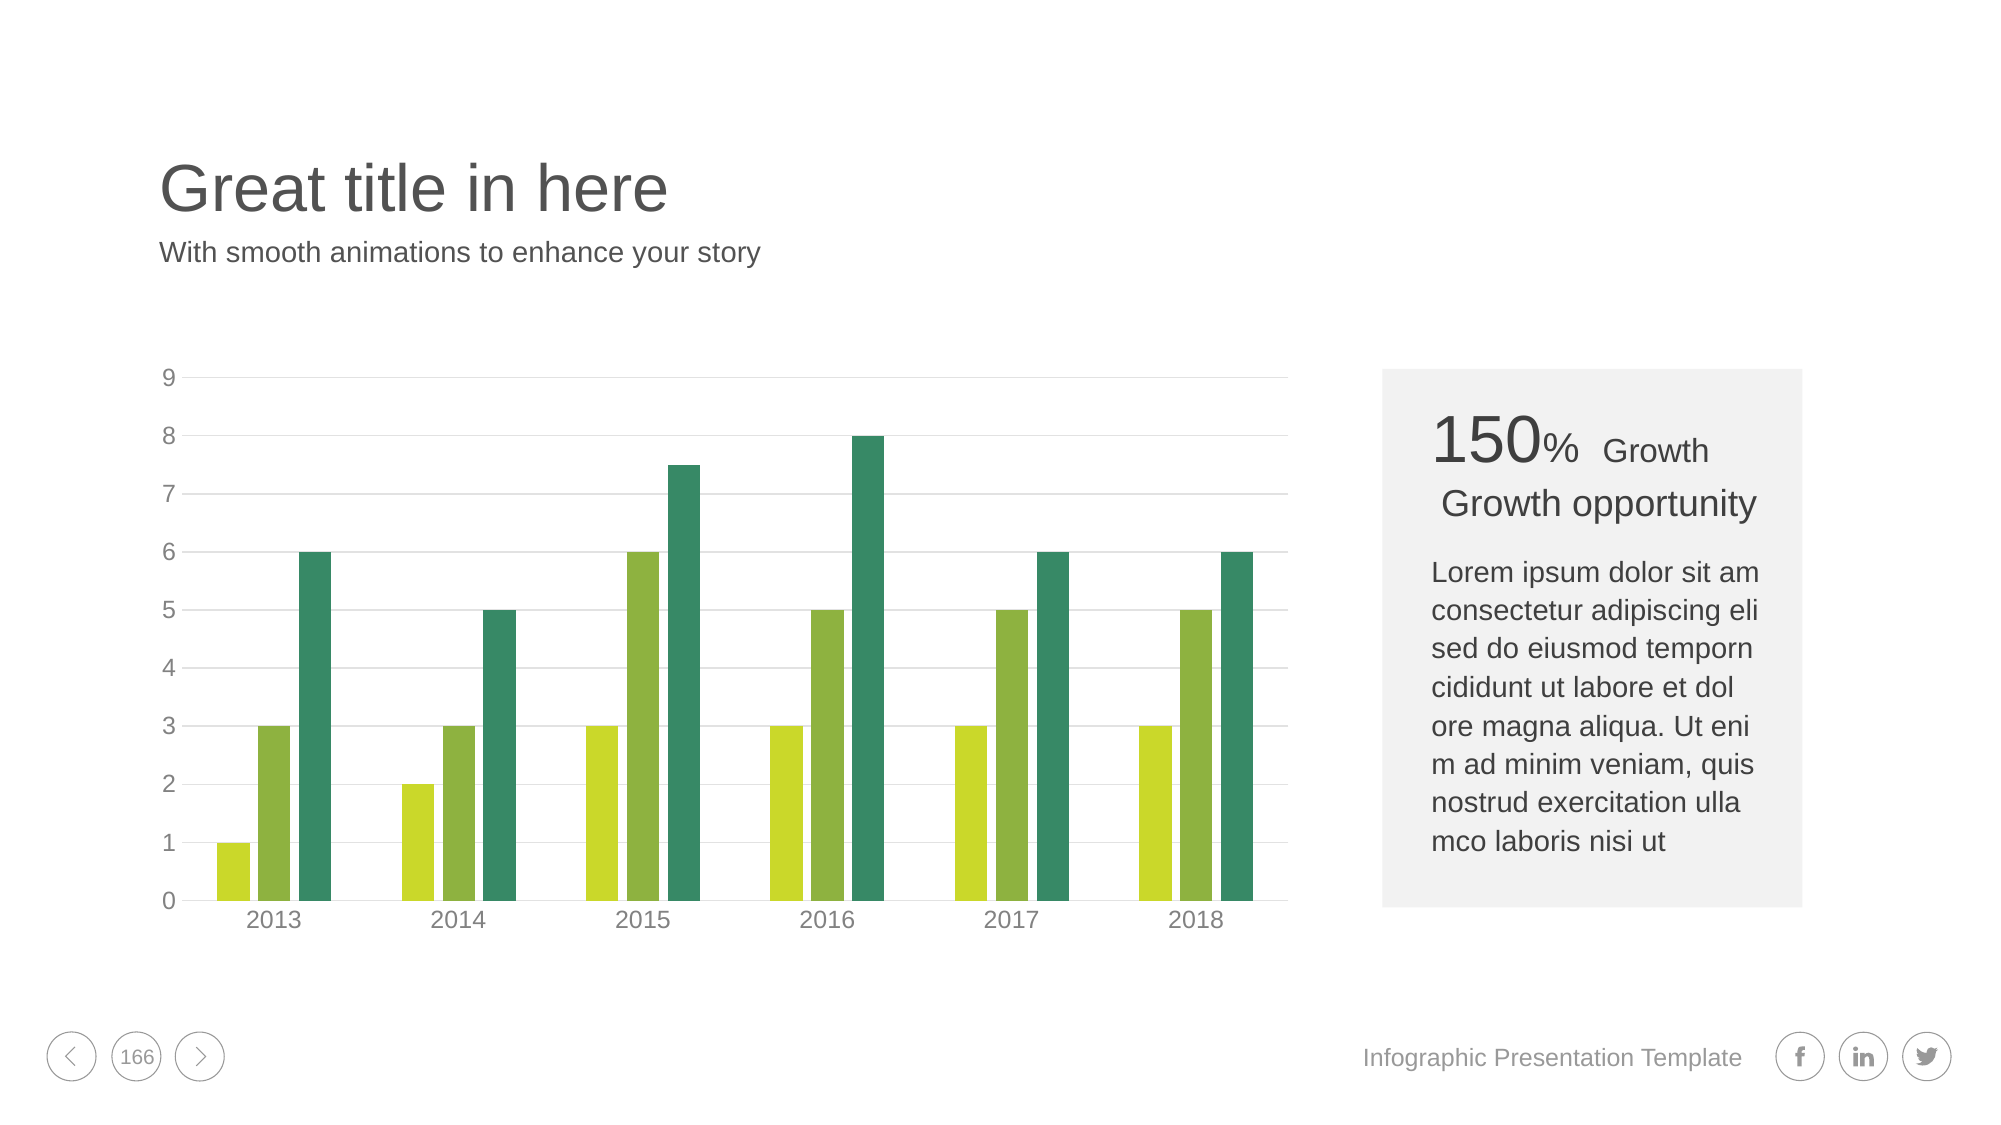

Great title in here
With smooth animations to enhance your story

### Chart

| Category | Series 1 | Series 2 | Series 3 |
|---|---|---|---|
| 2013 | 1.0 | 3.0 | 6.0 |
| 2014 | 2.0 | 3.0 | 5.0 |
| 2015 | 3.0 | 6.0 | 7.5 |
| 2016 | 3.0 | 5.0 | 8.0 |
| 2017 | 3.0 | 5.0 | 6.0 |
| 2018 | 3.0 | 5.0 | 6.0 |
150% Growth
Growth opportunity
Lorem ipsum dolor sit am consectetur adipiscing eli sed do eiusmod temporn cididunt ut labore et dol ore magna aliqua. Ut eni m ad minim veniam, quis nostrud exercitation ulla mco laboris nisi ut
166